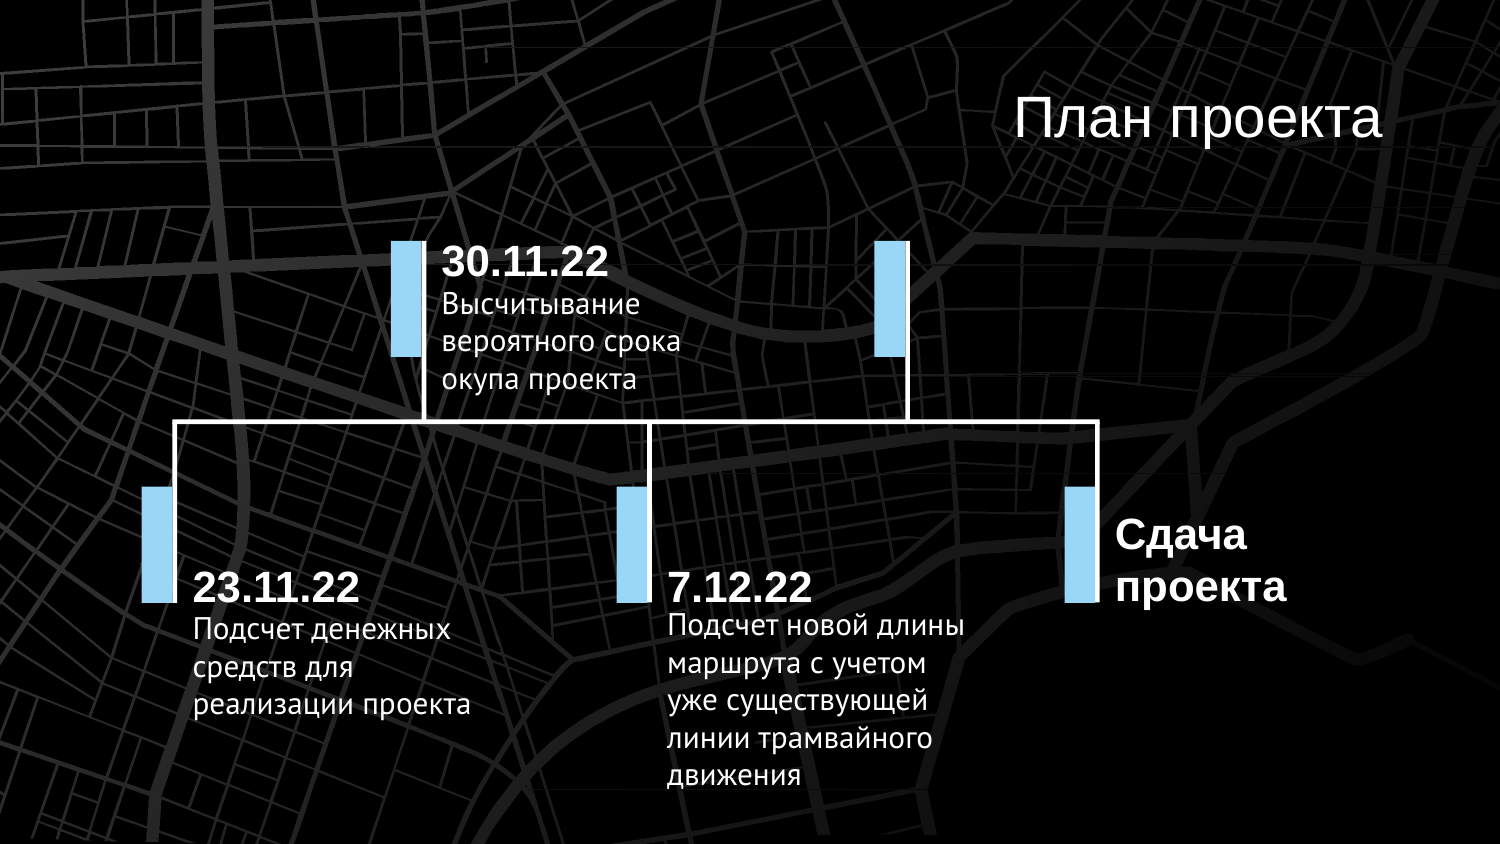

# План проекта
30.11.22

Высчитывание вероятного срока окупа проекта

Сдача проекта
23.11.22
7.12.22
Подсчет денежных средств для реализации проекта
Подсчет новой длины маршрута с учетом уже существующей линии трамвайного движения